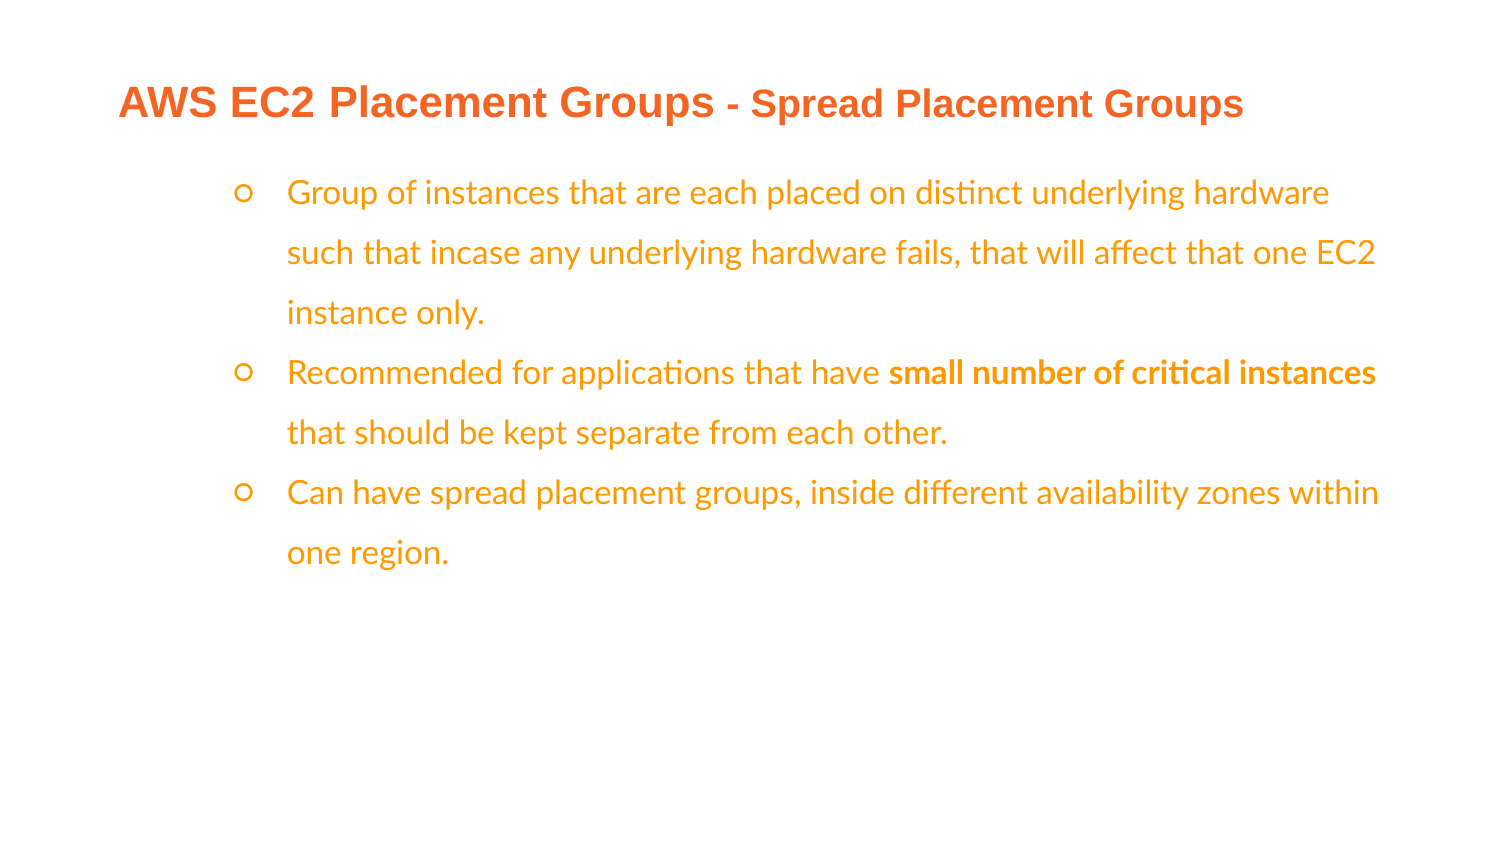

AWS EC2 Placement Groups - Spread Placement Groups
Group of instances that are each placed on distinct underlying hardware such that incase any underlying hardware fails, that will affect that one EC2 instance only.
Recommended for applications that have small number of critical instances that should be kept separate from each other.
Can have spread placement groups, inside different availability zones within one region.